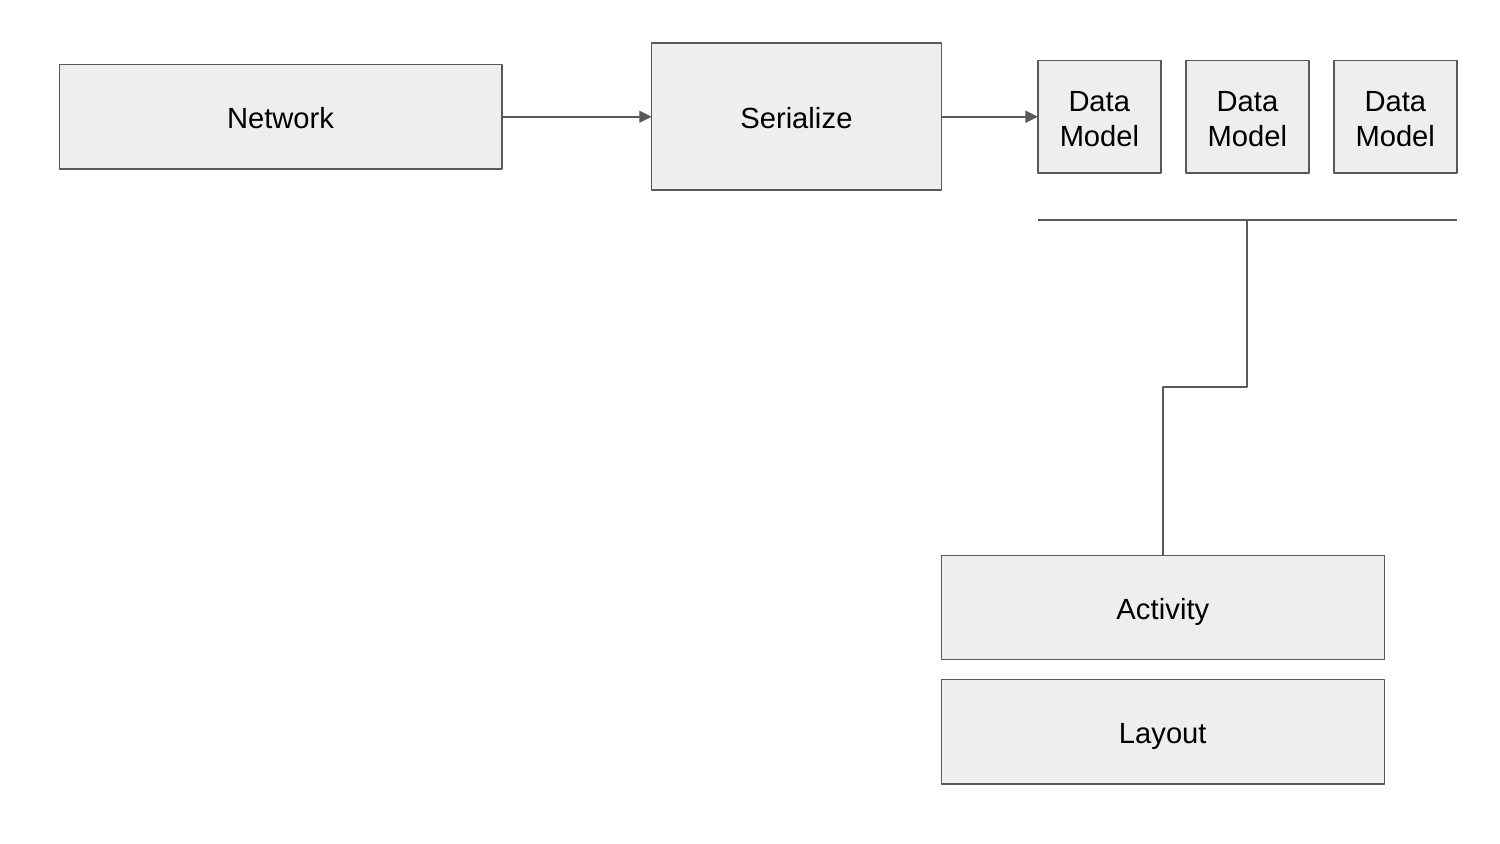

Serialize
Data Model
Data Model
Data Model
Network
Activity
Layout